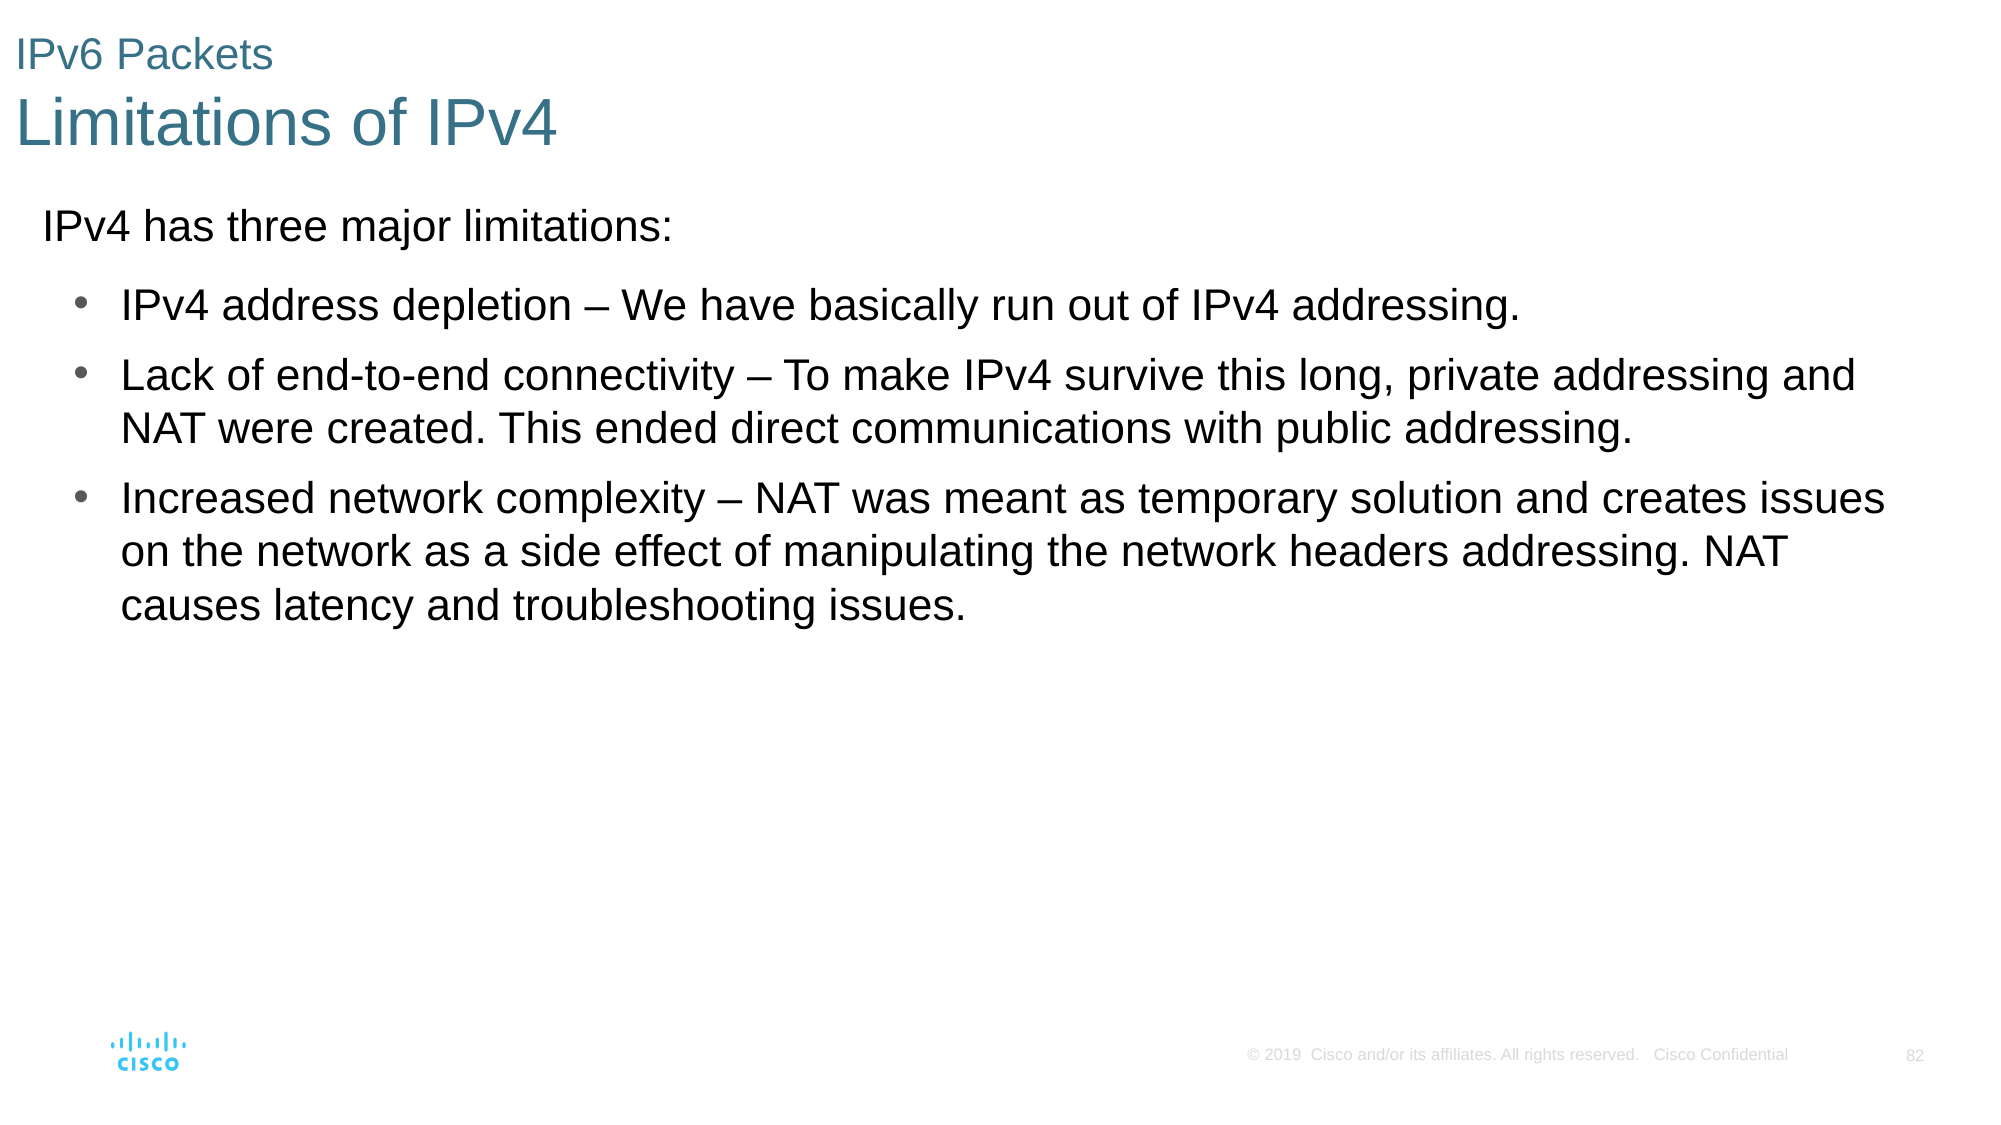

# IPv6 Packets Limitations of IPv4
IPv4 has three major limitations:
IPv4 address depletion – We have basically run out of IPv4 addressing.
Lack of end-to-end connectivity – To make IPv4 survive this long, private addressing and NAT were created. This ended direct communications with public addressing.
Increased network complexity – NAT was meant as temporary solution and creates issues on the network as a side effect of manipulating the network headers addressing. NAT causes latency and troubleshooting issues.